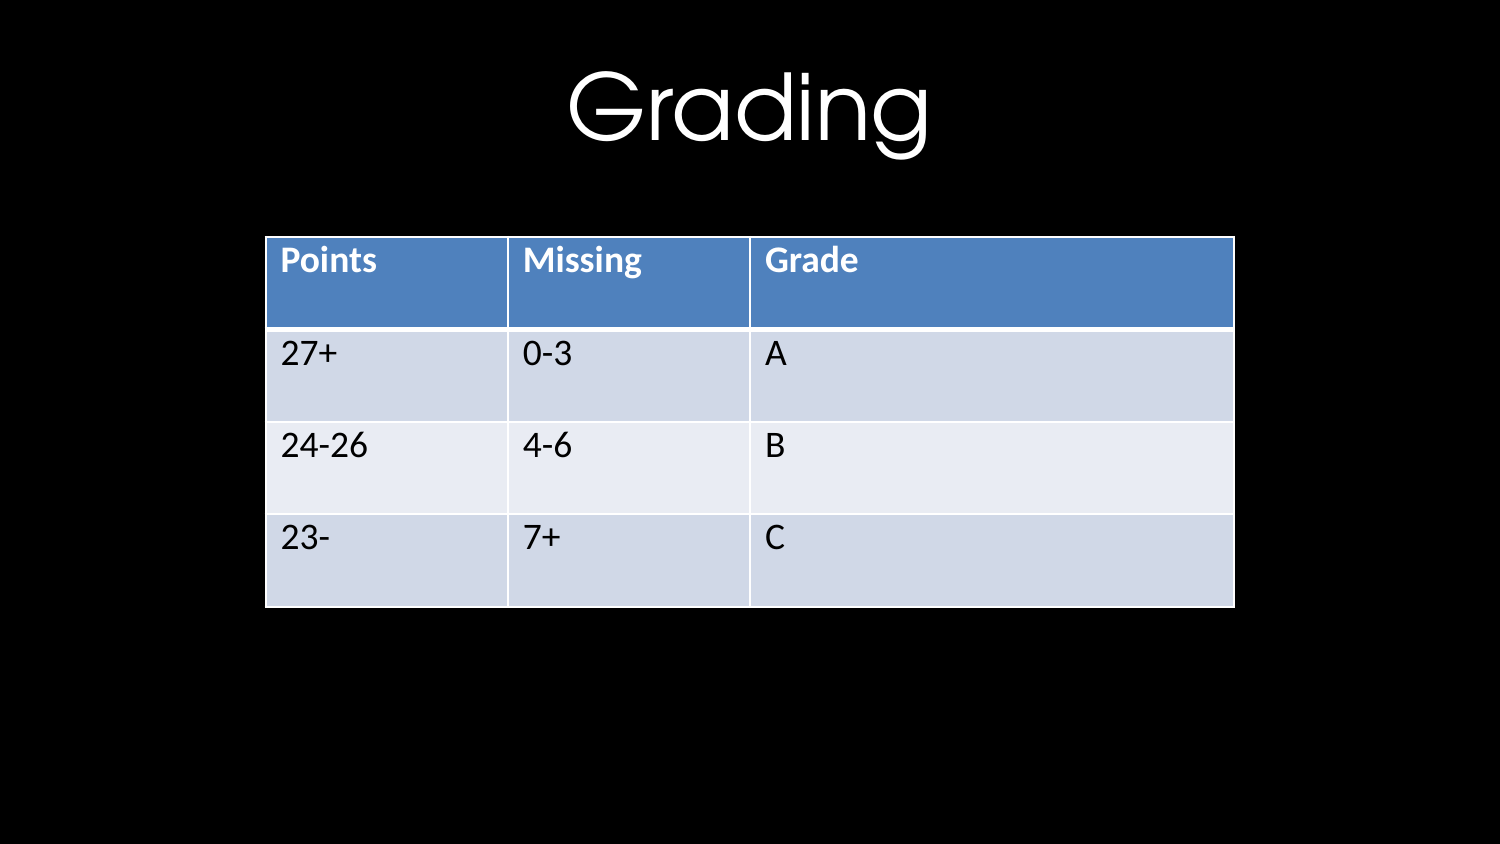

# Grading
| Points | Missing | Grade |
| --- | --- | --- |
| 27+ | 0-3 | A |
| 24-26 | 4-6 | B |
| 23- | 7+ | C |